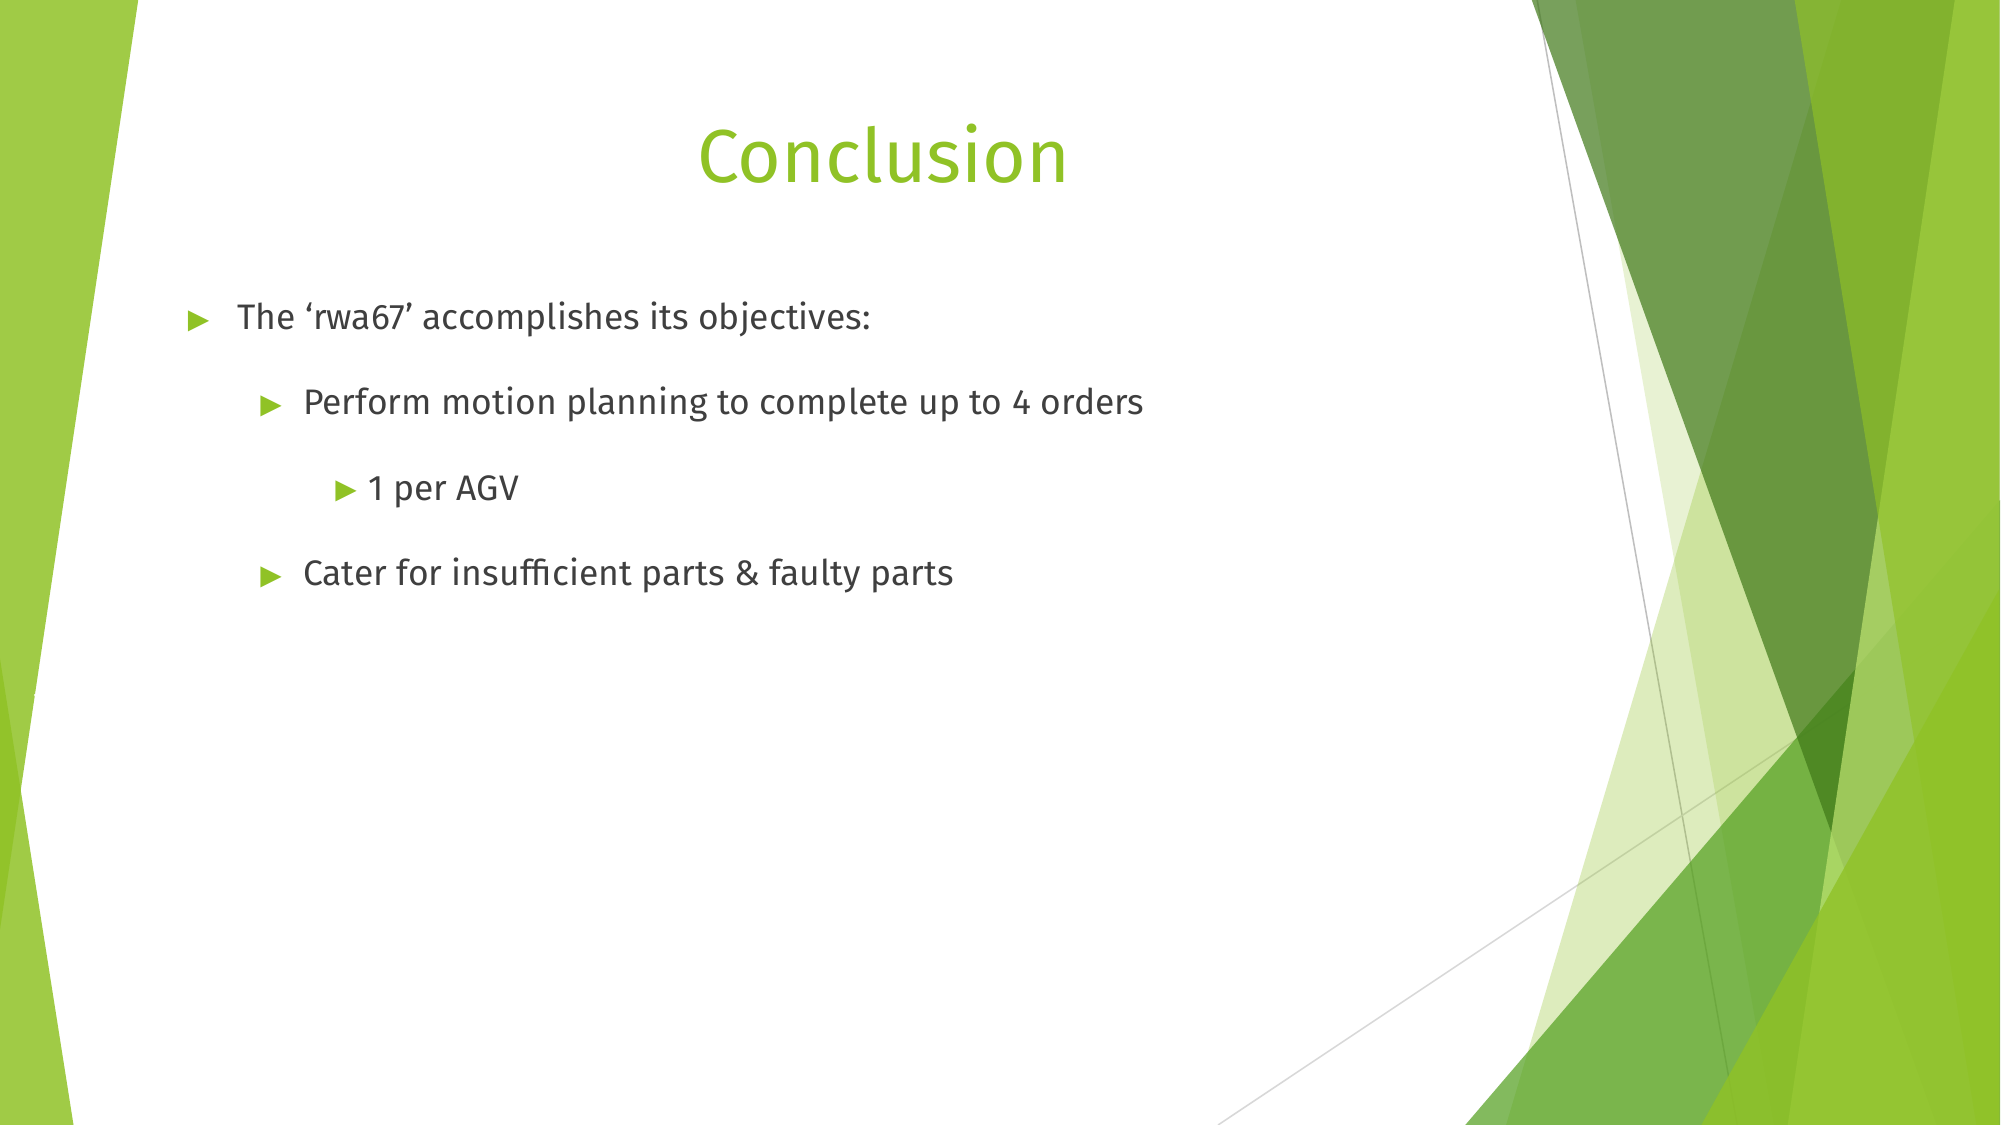

# Conclusion
The ‘rwa67’ accomplishes its objectives:
Perform motion planning to complete up to 4 orders
1 per AGV
Cater for insufficient parts & faulty parts